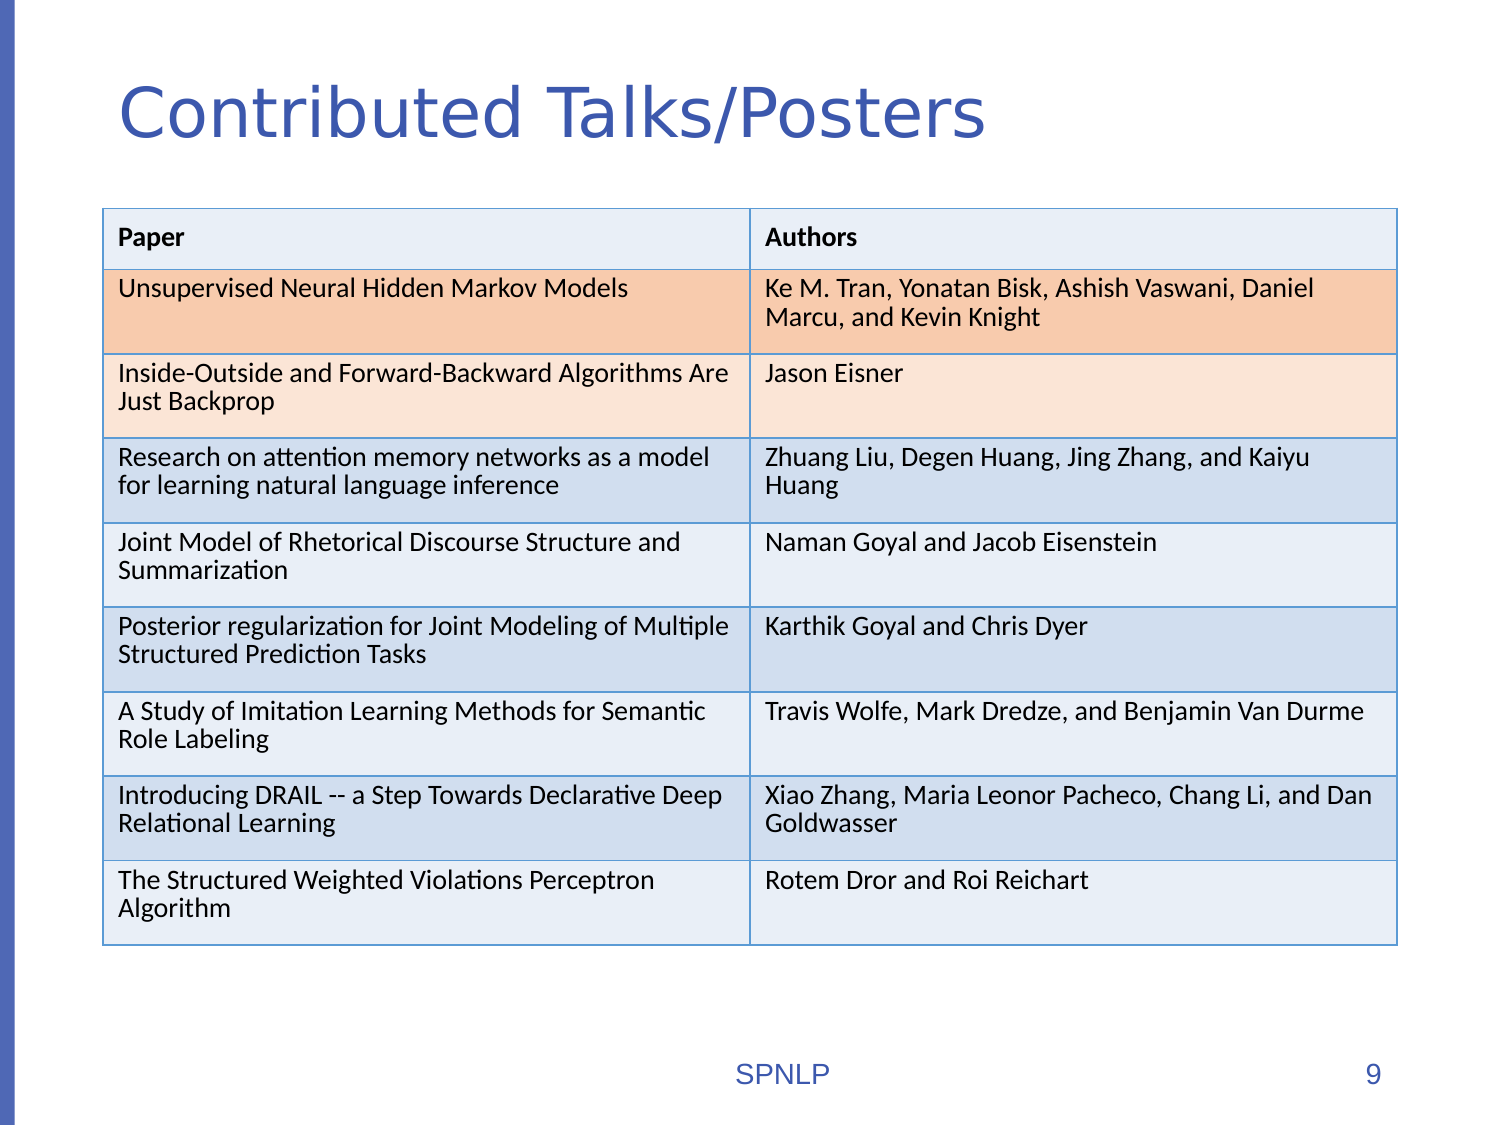

# Contributed Talks/Posters
| Paper | Authors |
| --- | --- |
| Unsupervised Neural Hidden Markov Models | Ke M. Tran, Yonatan Bisk, Ashish Vaswani, Daniel Marcu, and Kevin Knight |
| Inside-Outside and Forward-Backward Algorithms Are Just Backprop | Jason Eisner |
| Research on attention memory networks as a model for learning natural language inference | Zhuang Liu, Degen Huang, Jing Zhang, and Kaiyu Huang |
| Joint Model of Rhetorical Discourse Structure and Summarization | Naman Goyal and Jacob Eisenstein |
| Posterior regularization for Joint Modeling of Multiple Structured Prediction Tasks | Karthik Goyal and Chris Dyer |
| A Study of Imitation Learning Methods for Semantic Role Labeling | Travis Wolfe, Mark Dredze, and Benjamin Van Durme |
| Introducing DRAIL -- a Step Towards Declarative Deep Relational Learning | Xiao Zhang, Maria Leonor Pacheco, Chang Li, and Dan Goldwasser |
| The Structured Weighted Violations Perceptron Algorithm | Rotem Dror and Roi Reichart |
SPNLP
9